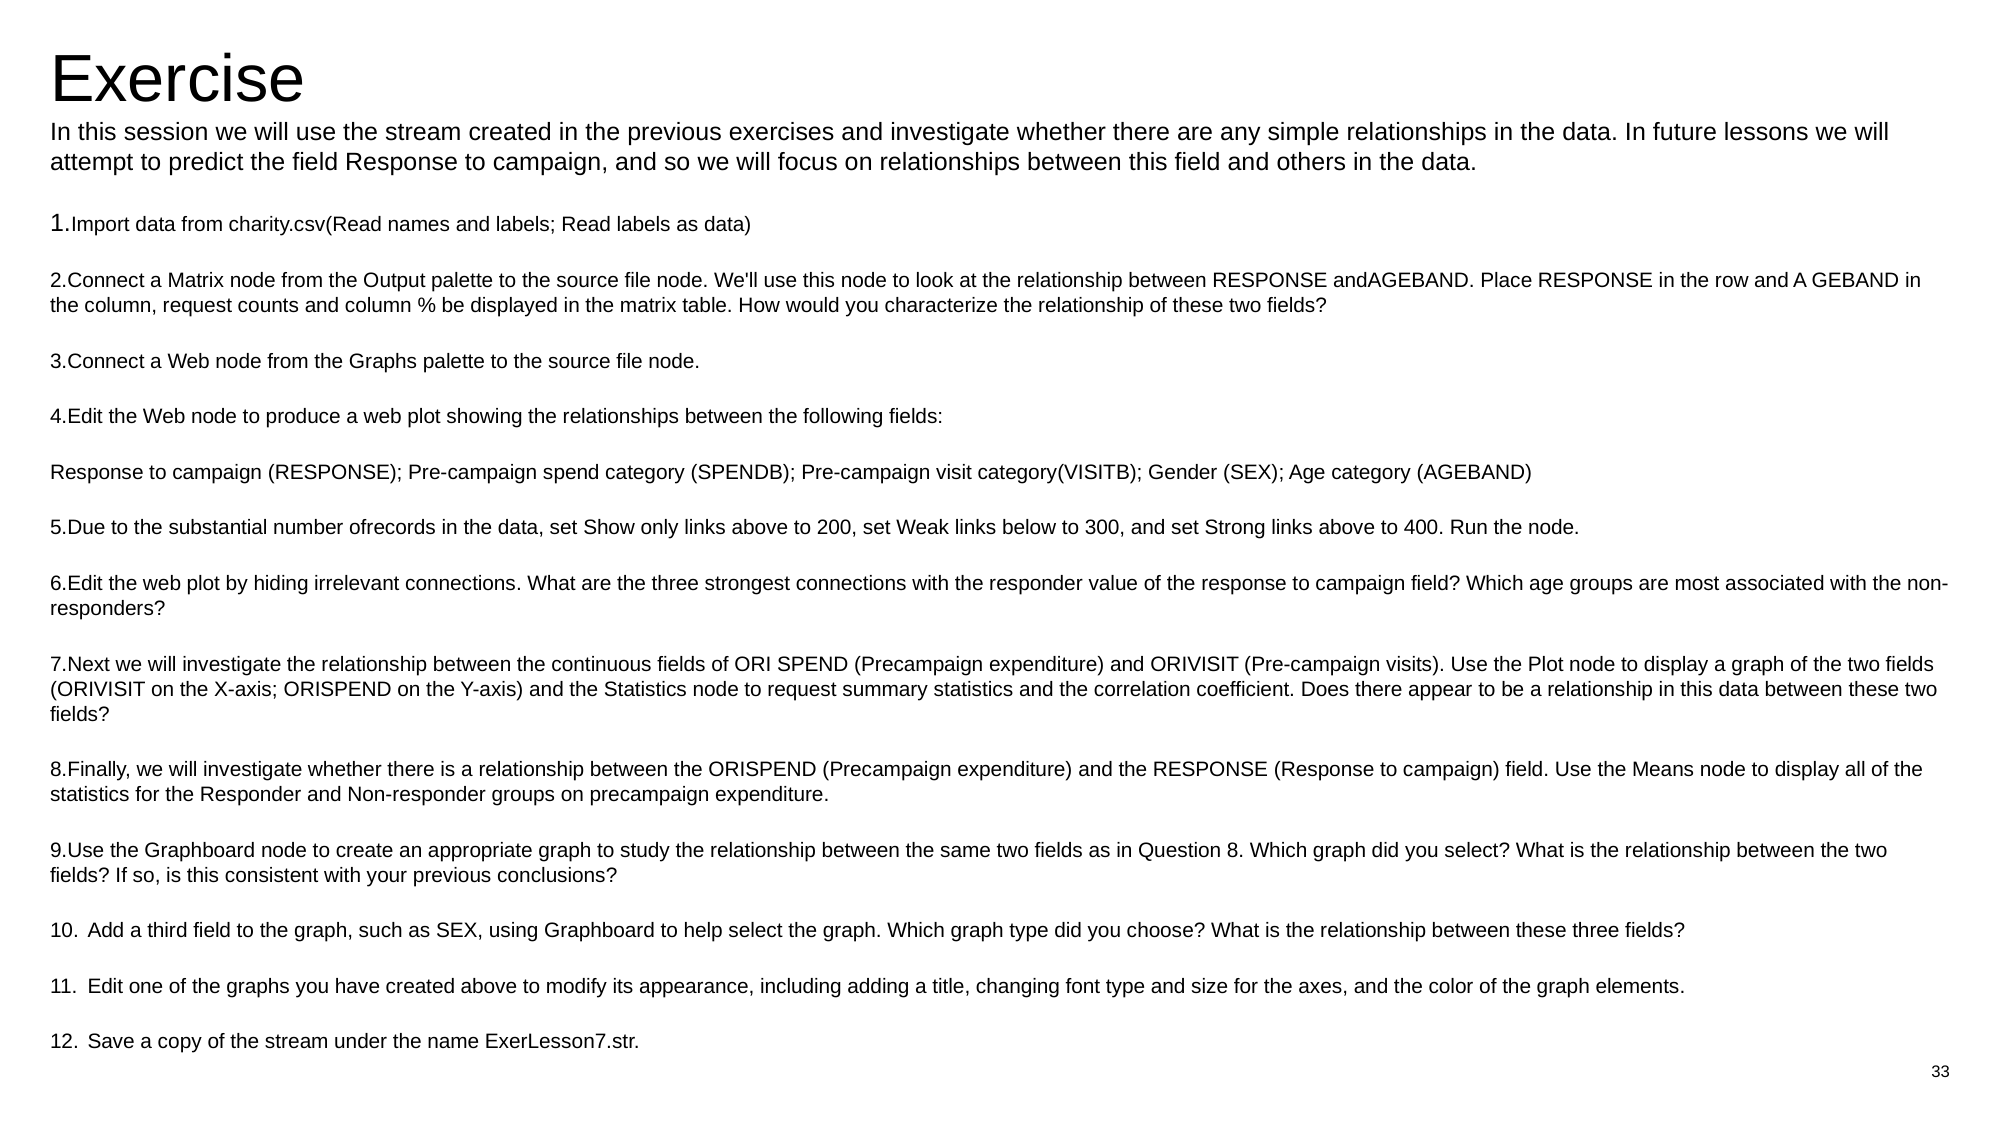

# Exercise
In this session we will use the stream created in the previous exercises and investigate whether there are any simple relationships in the data. In future lessons we will attempt to predict the field Response to campaign, and so we will focus on relationships between this field and others in the data.
1.Import data from charity.csv(Read names and labels; Read labels as data)
2.Connect a Matrix node from the Output palette to the source file node. We'll use this node to look at the relationship between RESPONSE andAGEBAND. Place RESPONSE in the row and A GEBAND in the column, request counts and column % be displayed in the matrix table. How would you characterize the relationship of these two fields?
3.Connect a Web node from the Graphs palette to the source file node.
4.Edit the Web node to produce a web plot showing the relationships between the following fields:
Response to campaign (RESPONSE); Pre-campaign spend category (SPENDB); Pre-campaign visit category(VISITB); Gender (SEX); Age category (AGEBAND)
5.Due to the substantial number ofrecords in the data, set Show only links above to 200, set Weak links below to 300, and set Strong links above to 400. Run the node.
6.Edit the web plot by hiding irrelevant connections. What are the three strongest connections with the responder value of the response to campaign field? Which age groups are most associated with the non-responders?
7.Next we will investigate the relationship between the continuous fields of ORI SPEND (Pre­campaign expenditure) and ORIVISIT (Pre-campaign visits). Use the Plot node to display a graph of the two fields (ORIVISIT on the X-axis; ORISPEND on the Y-axis) and the Statistics node to request summary statistics and the correlation coefficient. Does there appear to be a relationship in this data between these two fields?
8.Finally, we will investigate whether there is a relationship between the ORISPEND (Pre­campaign expenditure) and the RESPONSE (Response to campaign) field. Use the Means node to display all of the statistics for the Responder and Non-responder groups on pre­campaign expenditure.
9.Use the Graphboard node to create an appropriate graph to study the relationship between the same two fields as in Question 8. Which graph did you select? What is the relationship between the two fields? If so, is this consistent with your previous conclusions?
Add a third field to the graph, such as SEX, using Graphboard to help select the graph. Which graph type did you choose? What is the relationship between these three fields?
Edit one of the graphs you have created above to modify its appearance, including adding a title, changing font type and size for the axes, and the color of the graph elements.
Save a copy of the stream under the name ExerLesson7.str.
33